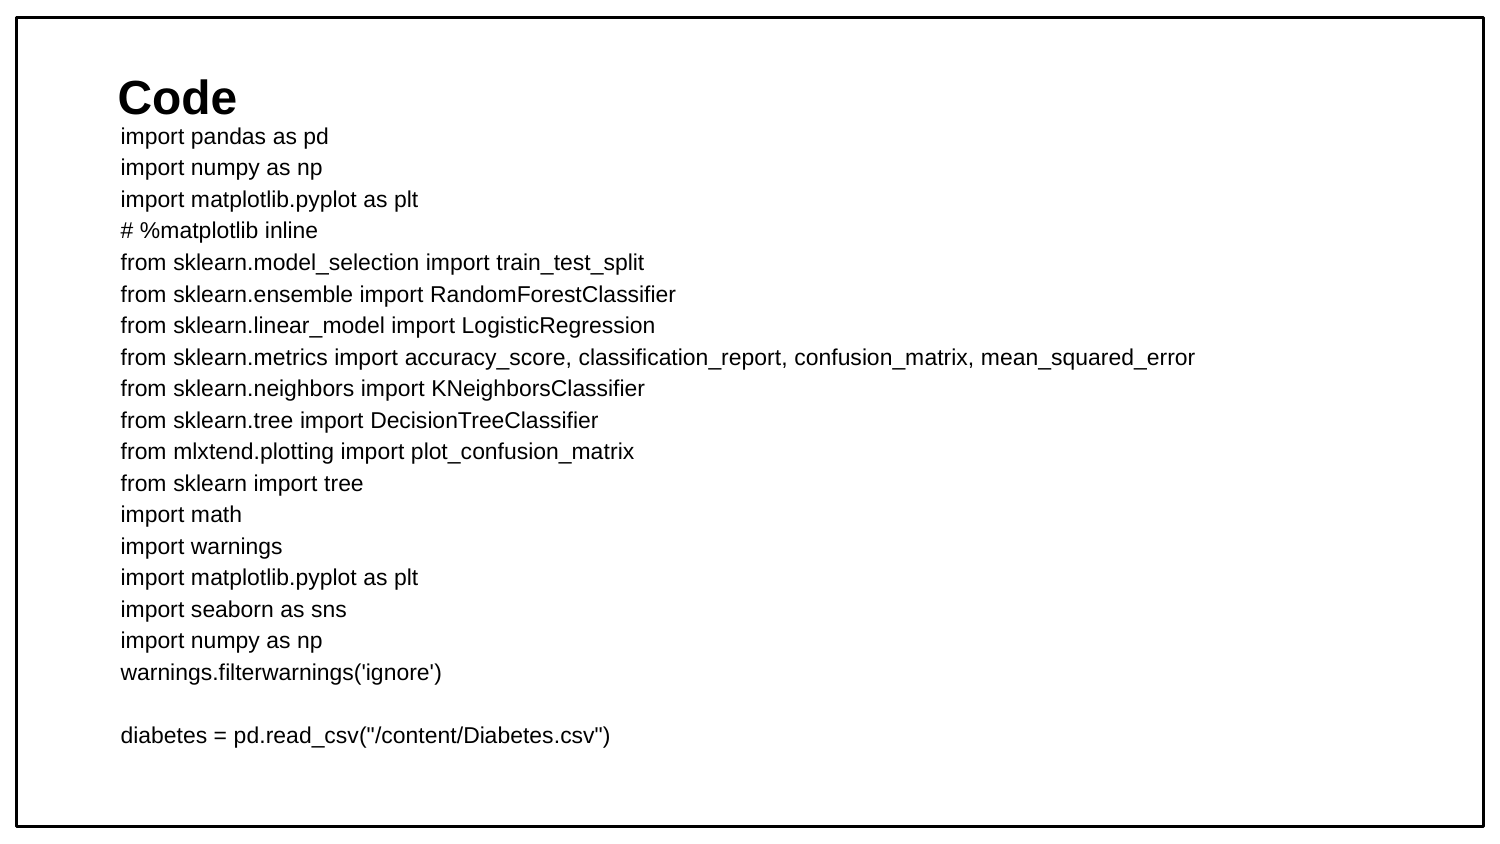

# Code
import pandas as pd
import numpy as np
import matplotlib.pyplot as plt
# %matplotlib inline
from sklearn.model_selection import train_test_split
from sklearn.ensemble import RandomForestClassifier
from sklearn.linear_model import LogisticRegression
from sklearn.metrics import accuracy_score, classification_report, confusion_matrix, mean_squared_error
from sklearn.neighbors import KNeighborsClassifier
from sklearn.tree import DecisionTreeClassifier
from mlxtend.plotting import plot_confusion_matrix
from sklearn import tree
import math
import warnings
import matplotlib.pyplot as plt
import seaborn as sns
import numpy as np
warnings.filterwarnings('ignore')

diabetes = pd.read_csv("/content/Diabetes.csv")